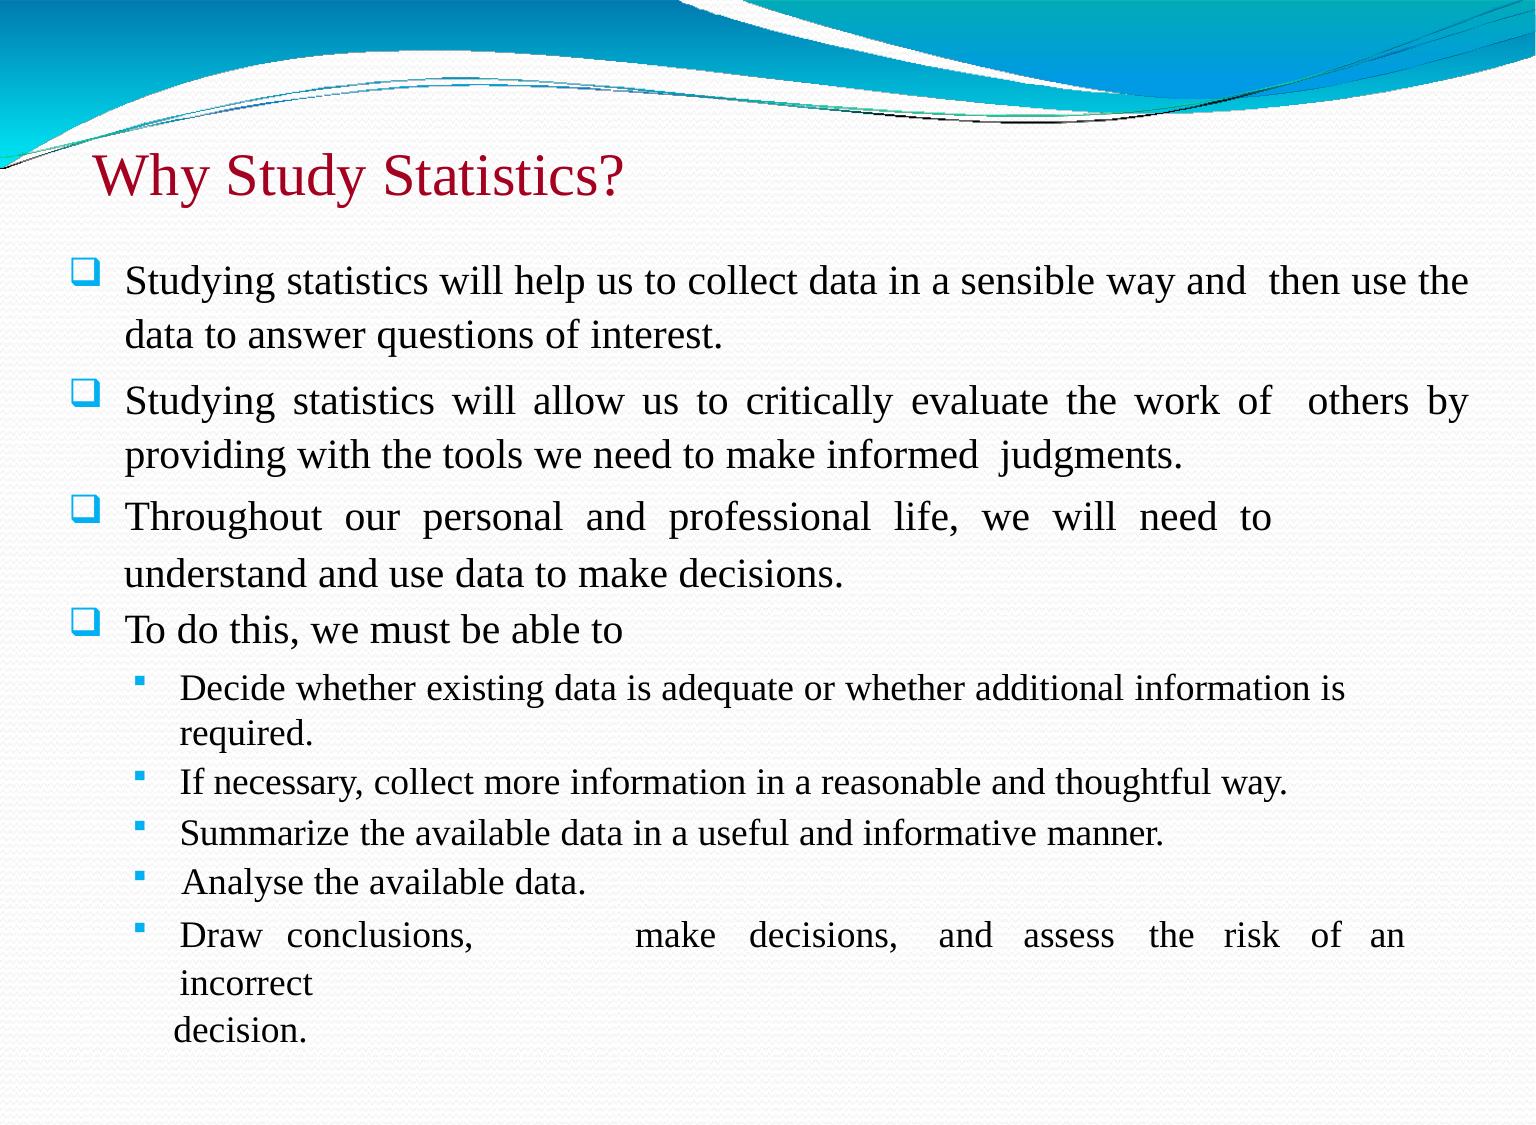

# Why Study Statistics?
Studying statistics will help us to collect data in a sensible way and  then use the data to answer questions of interest.
Studying statistics will allow us to critically evaluate the work of  others by providing with the tools we need to make informed  judgments.
Throughout our personal and professional life, we will need to
 understand and use data to make decisions.
To do this, we must be able to
Decide whether existing data is adequate or whether additional information is  required.
If necessary, collect more information in a reasonable and thoughtful way.
Summarize the available data in a useful and informative manner.
Analyse the available data.
Draw	conclusions,	make	decisions,	and	assess	the	risk	of	an	incorrect
decision.